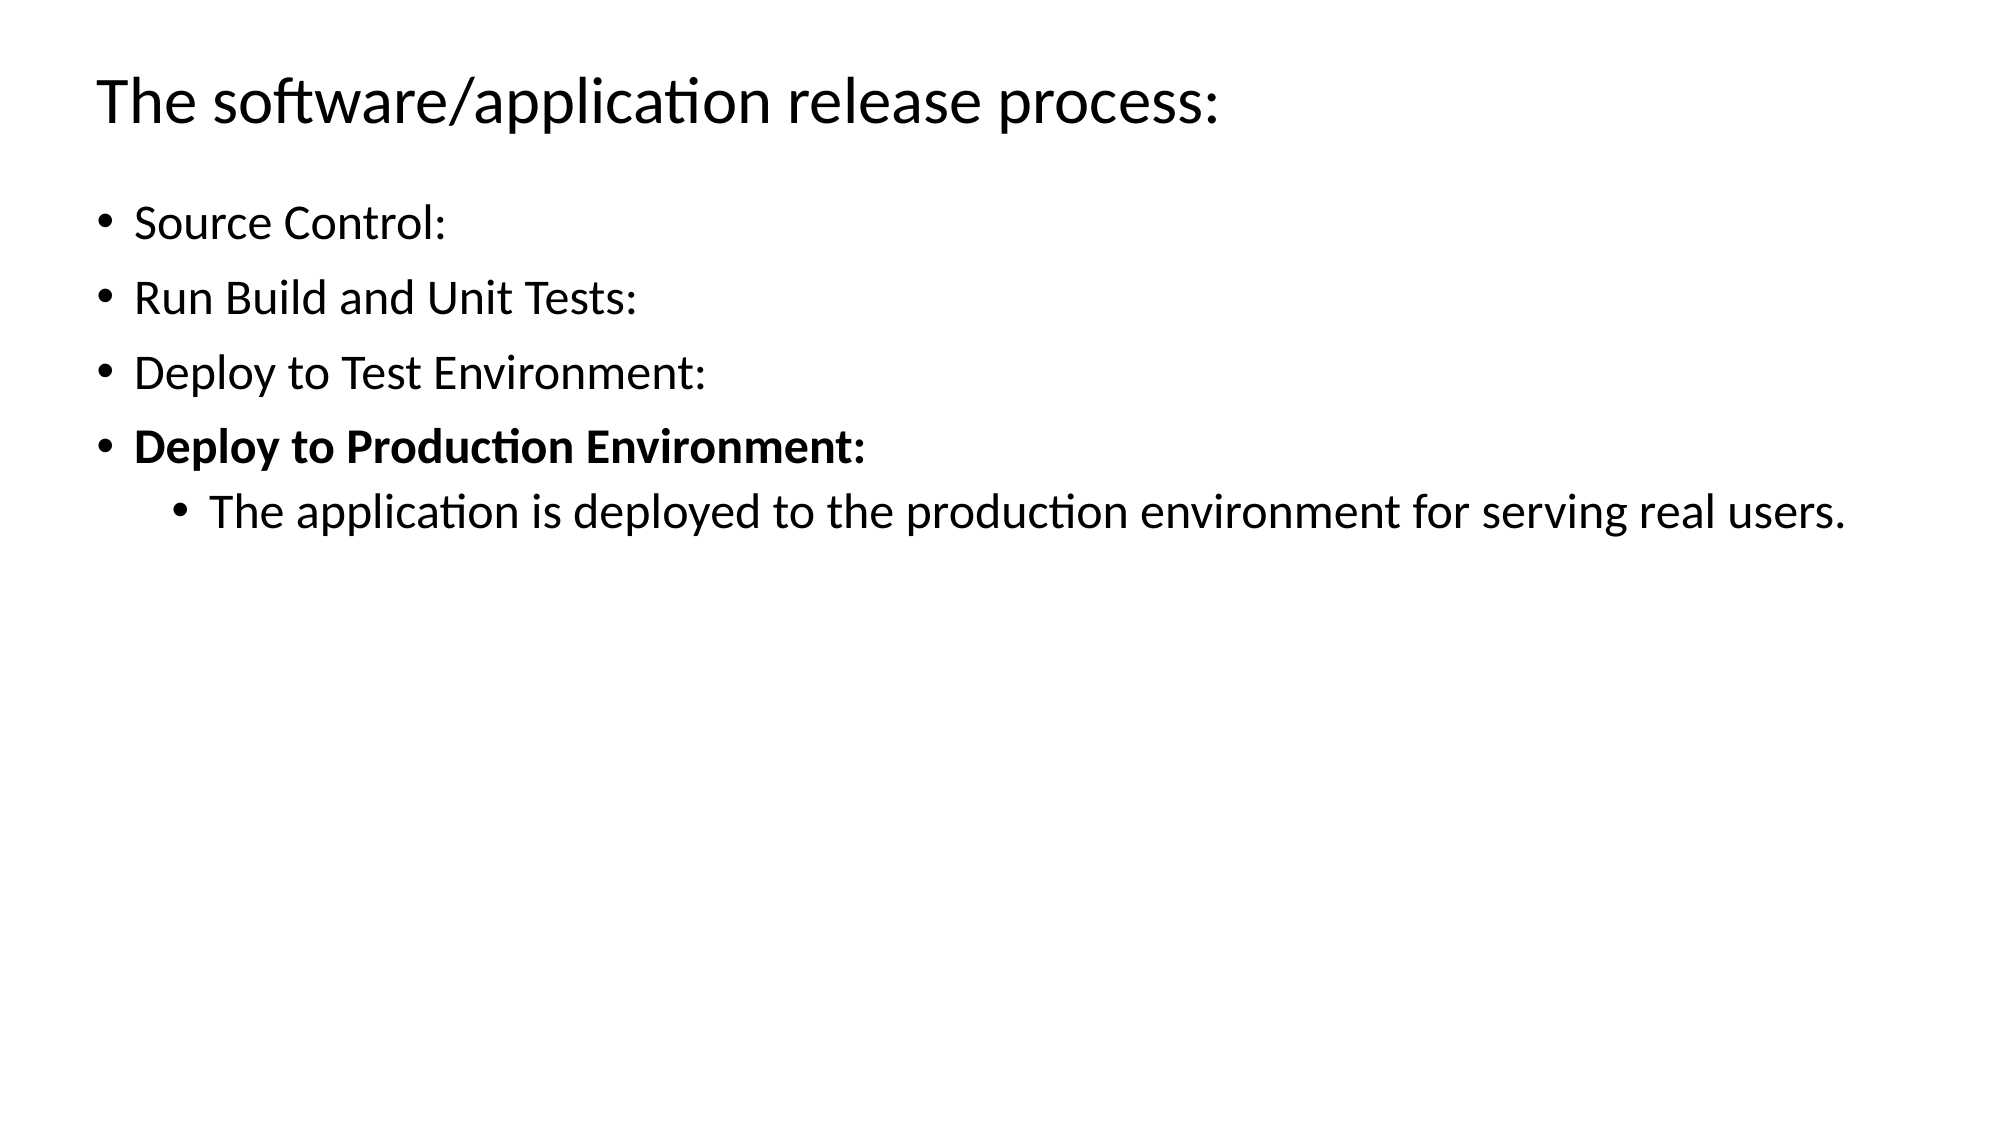

# The software/application release process:
Source Control:
Run Build and Unit Tests:
Deploy to Test Environment:
Deploy to Production Environment:
The application is deployed to the production environment for serving real users.